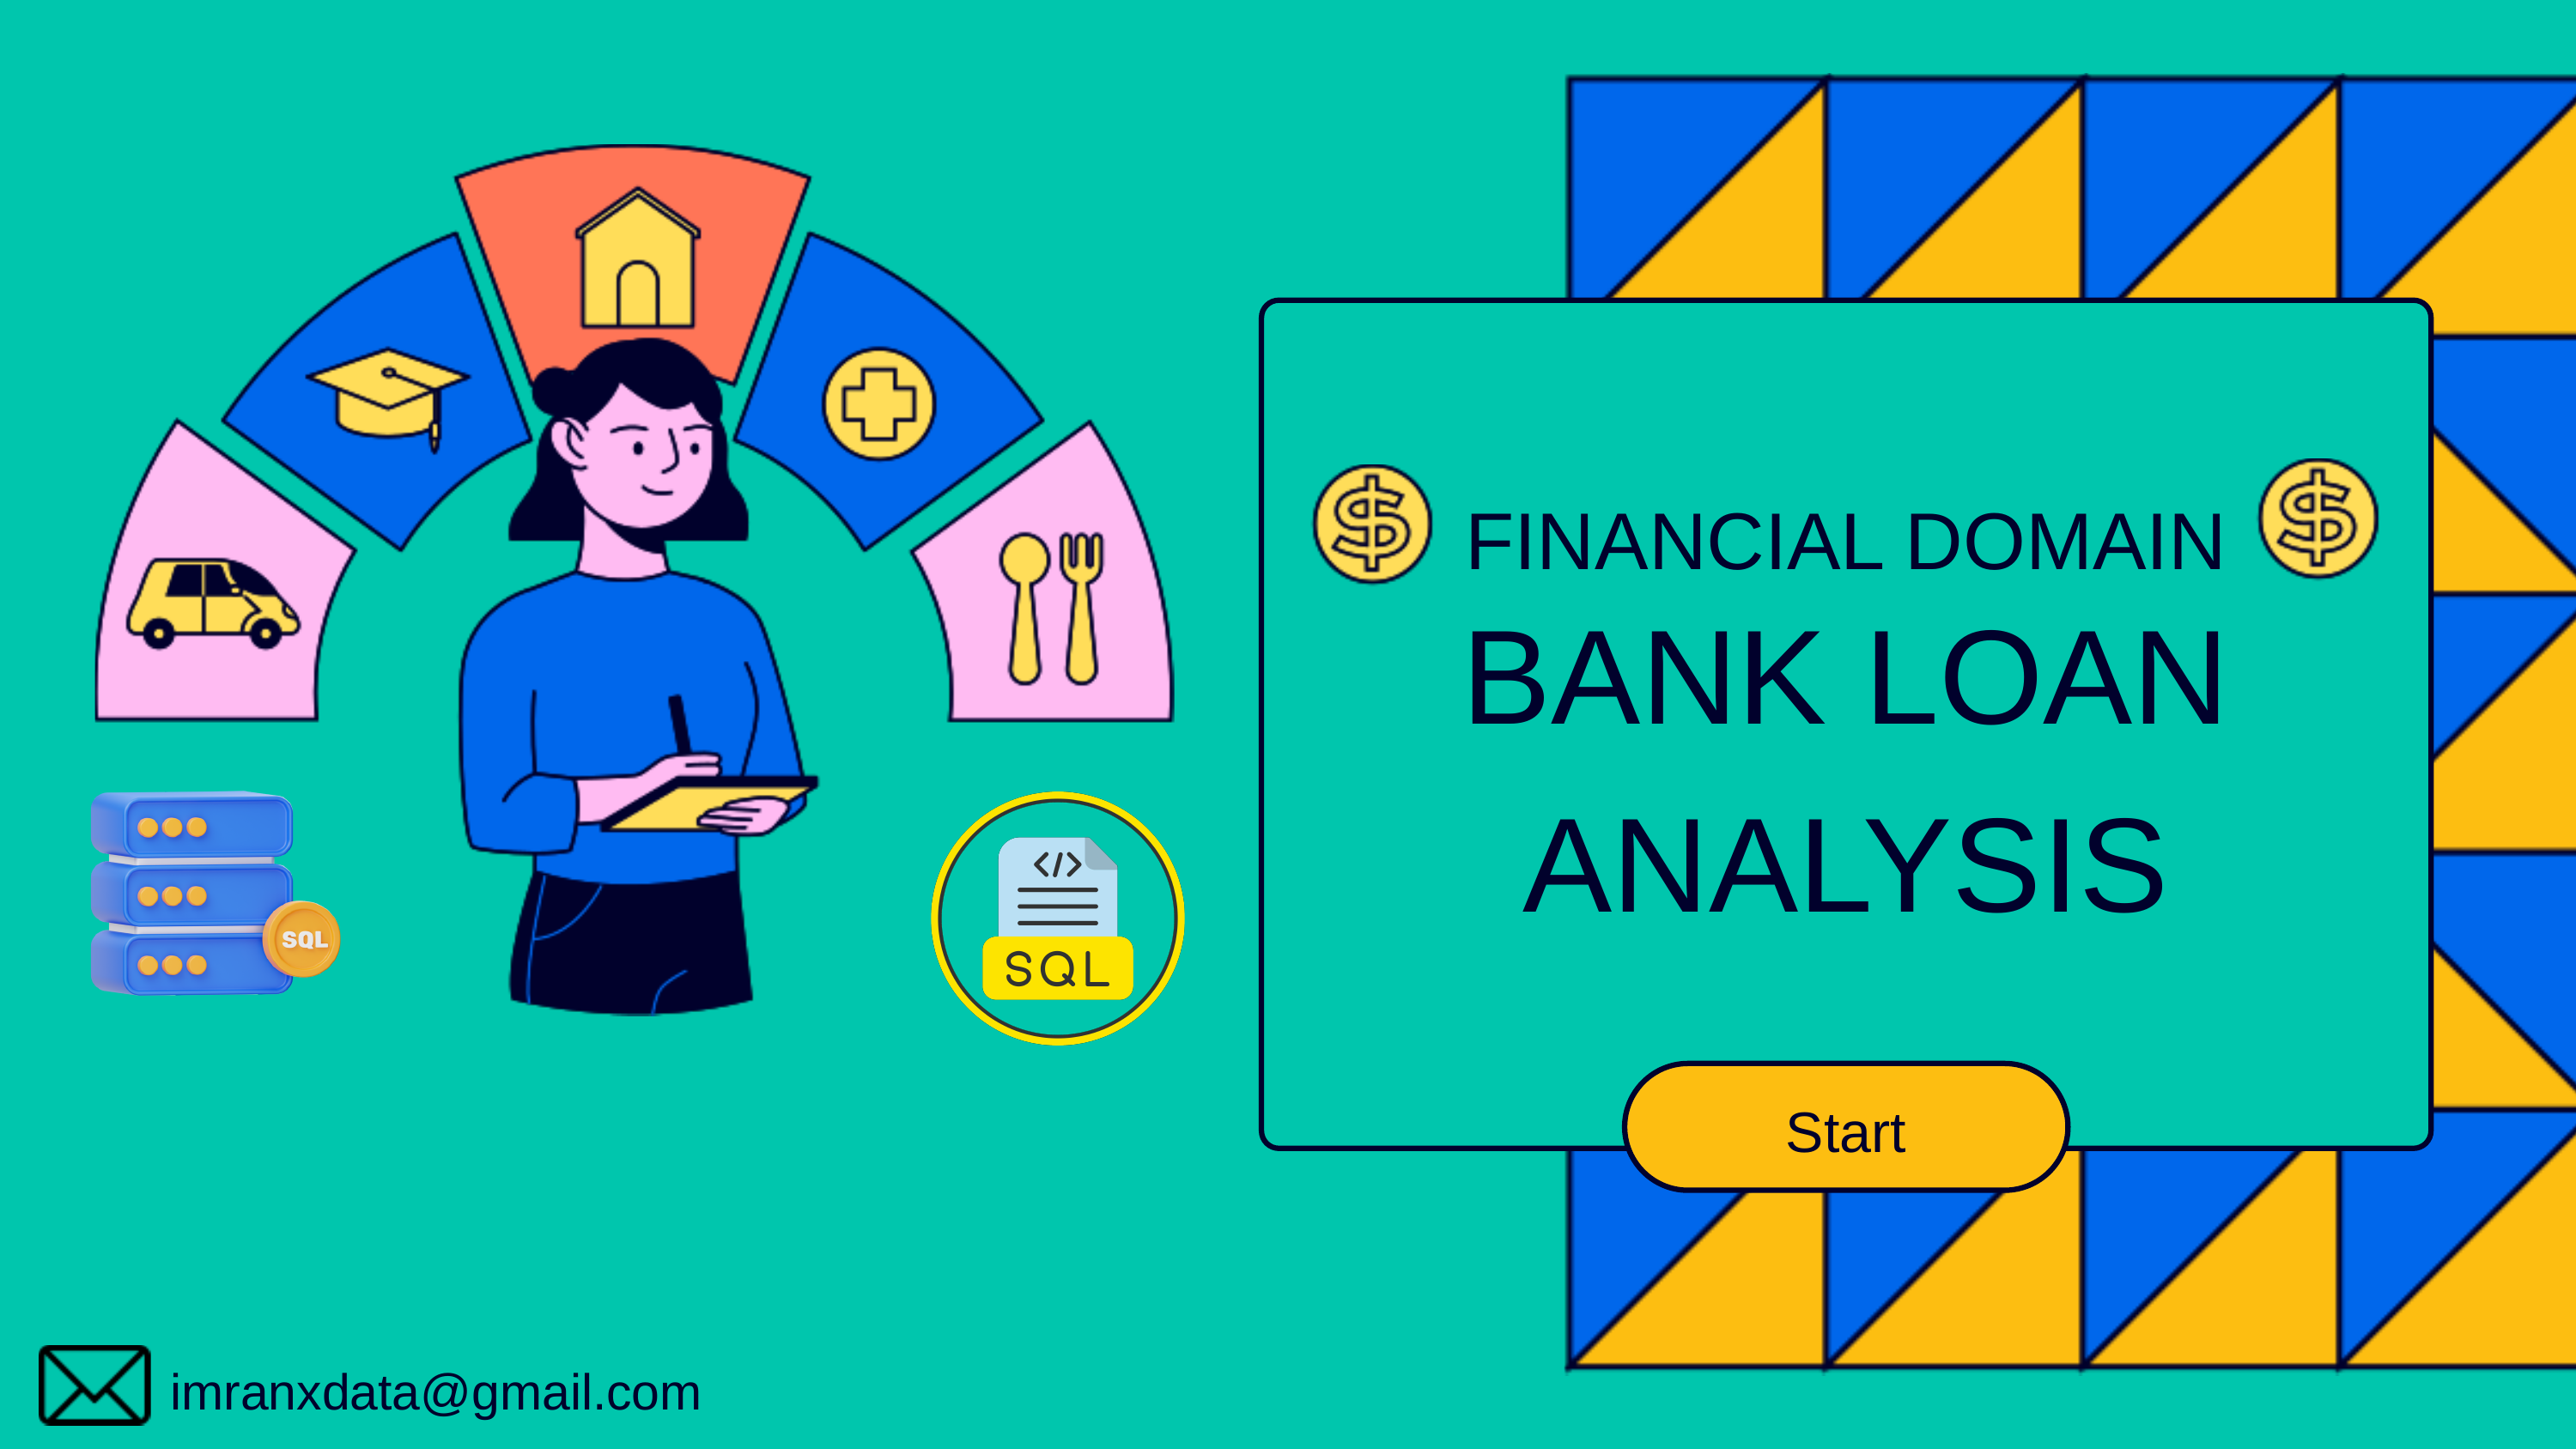

FINANCIAL DOMAIN
BANK LOAN
ANALYSIS

Start

imranxdata@gmail.com